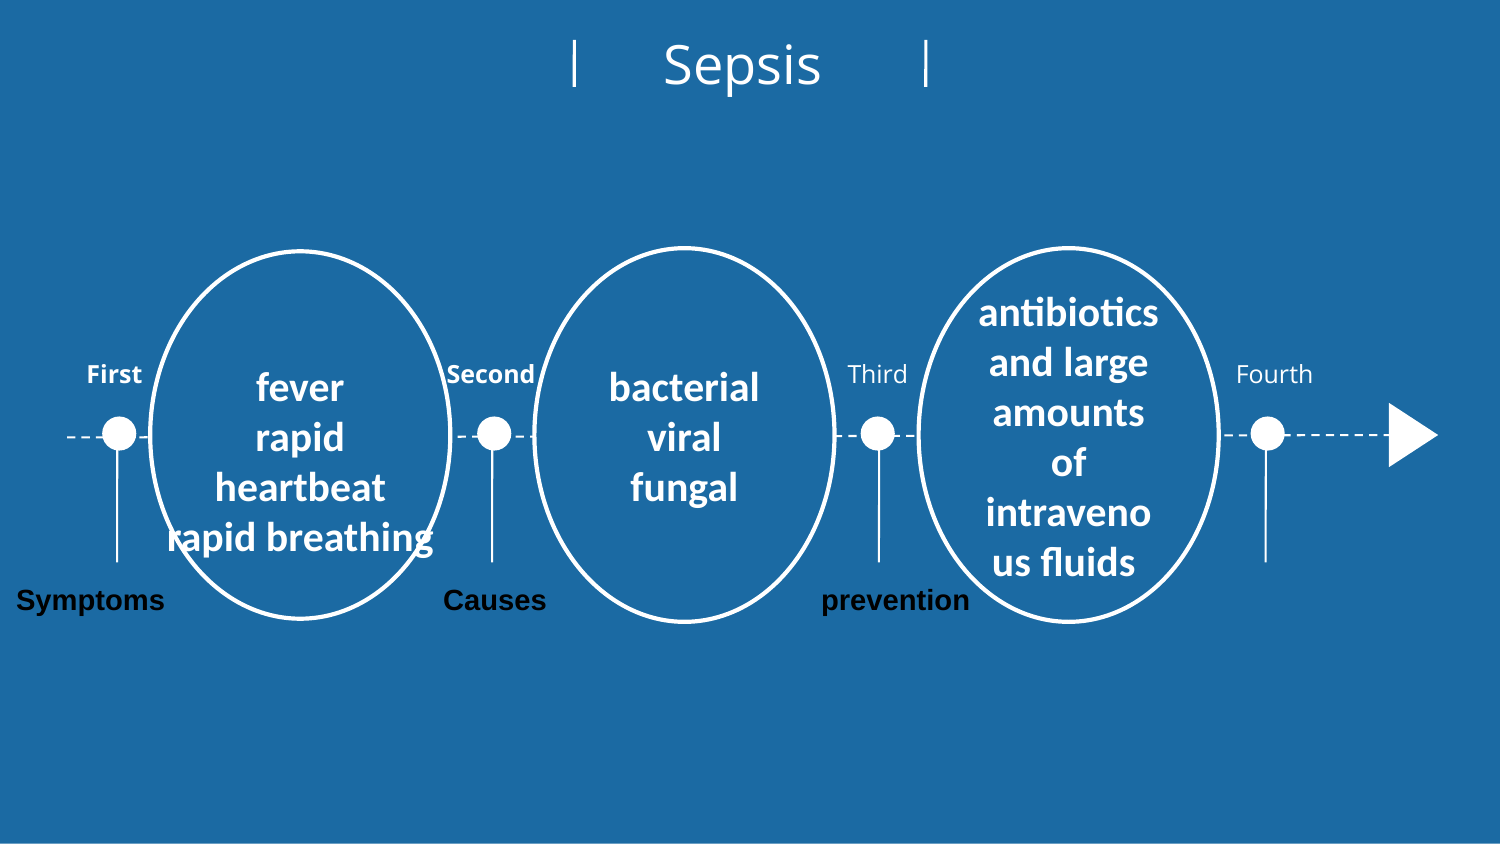

Sepsis

bacterial
viral
fungal

antibiotics and large amounts of intravenous fluids

fever
rapid heartbeat
rapid breathing

First

Symptoms
Second

Causes
Third

prevention
Fourth